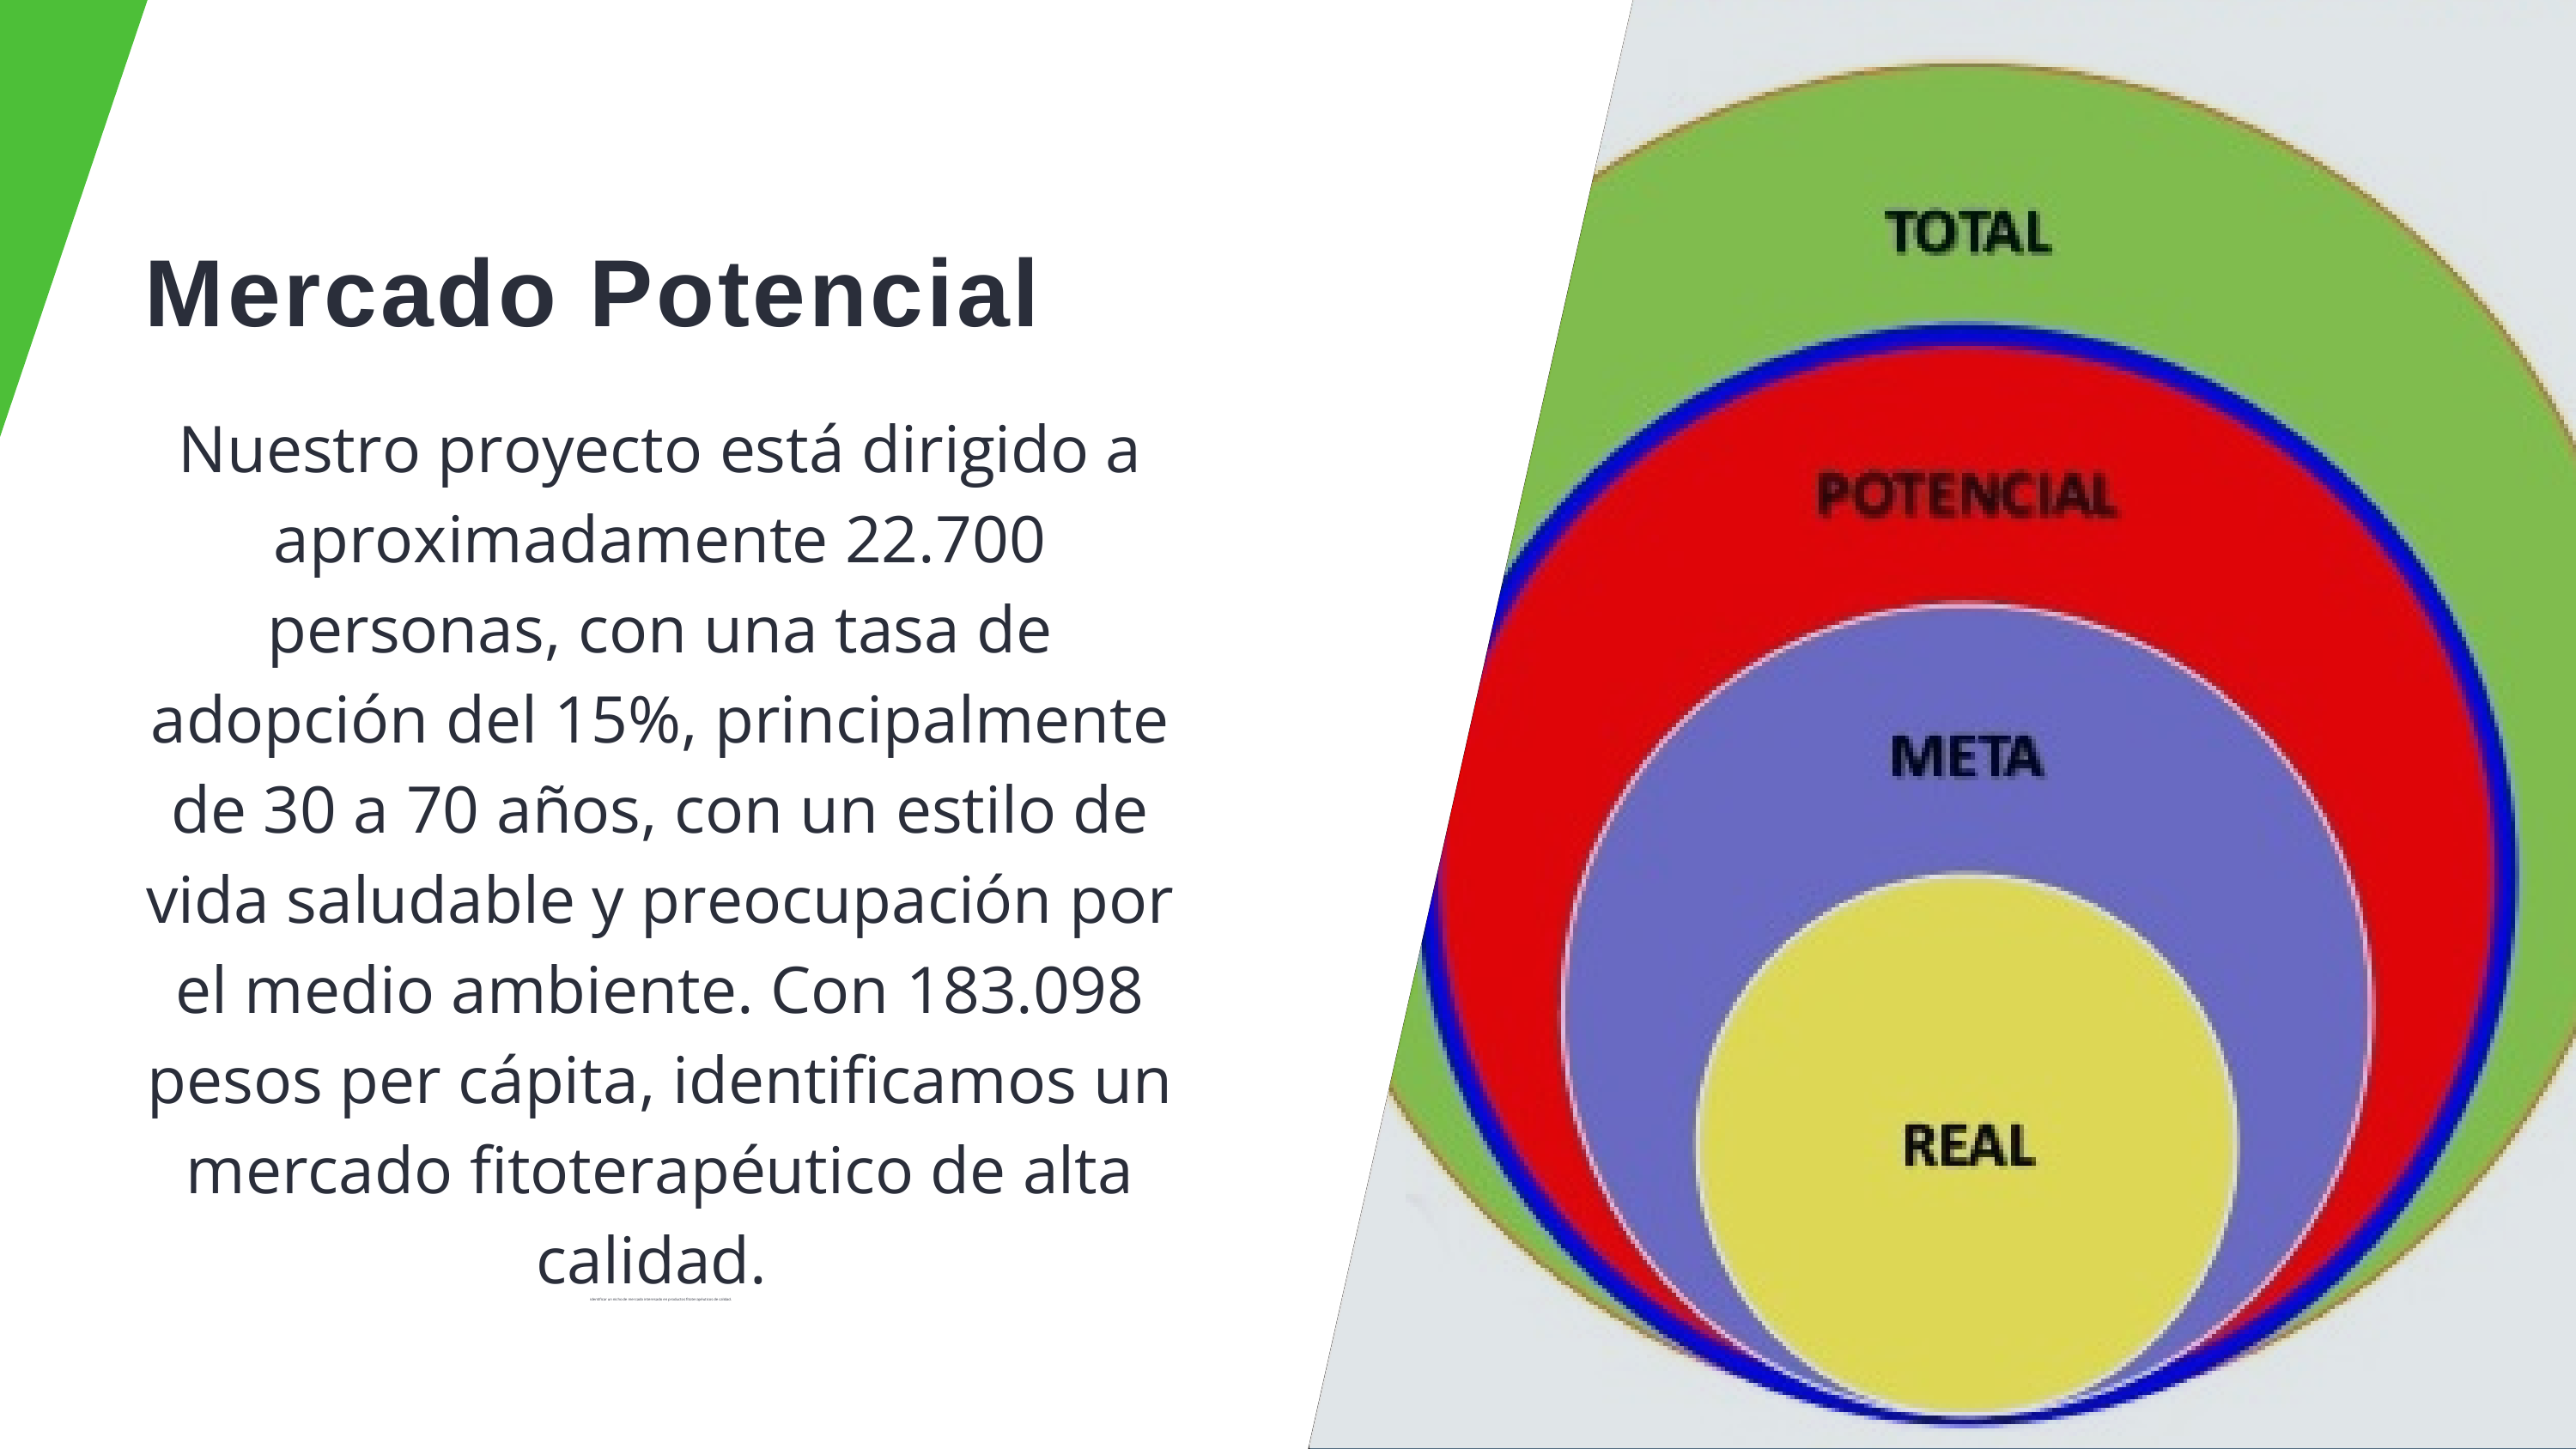

Mercado Potencial
Nuestro proyecto está dirigido a aproximadamente 22.700 personas, con una tasa de adopción del 15%, principalmente de 30 a 70 años, con un estilo de vida saludable y preocupación por el medio ambiente. Con 183.098 pesos per cápita, identificamos un mercado fitoterapéutico de alta calidad.
identificar un nicho de mercado interesado en productos fitoterapéuticos de calidad.